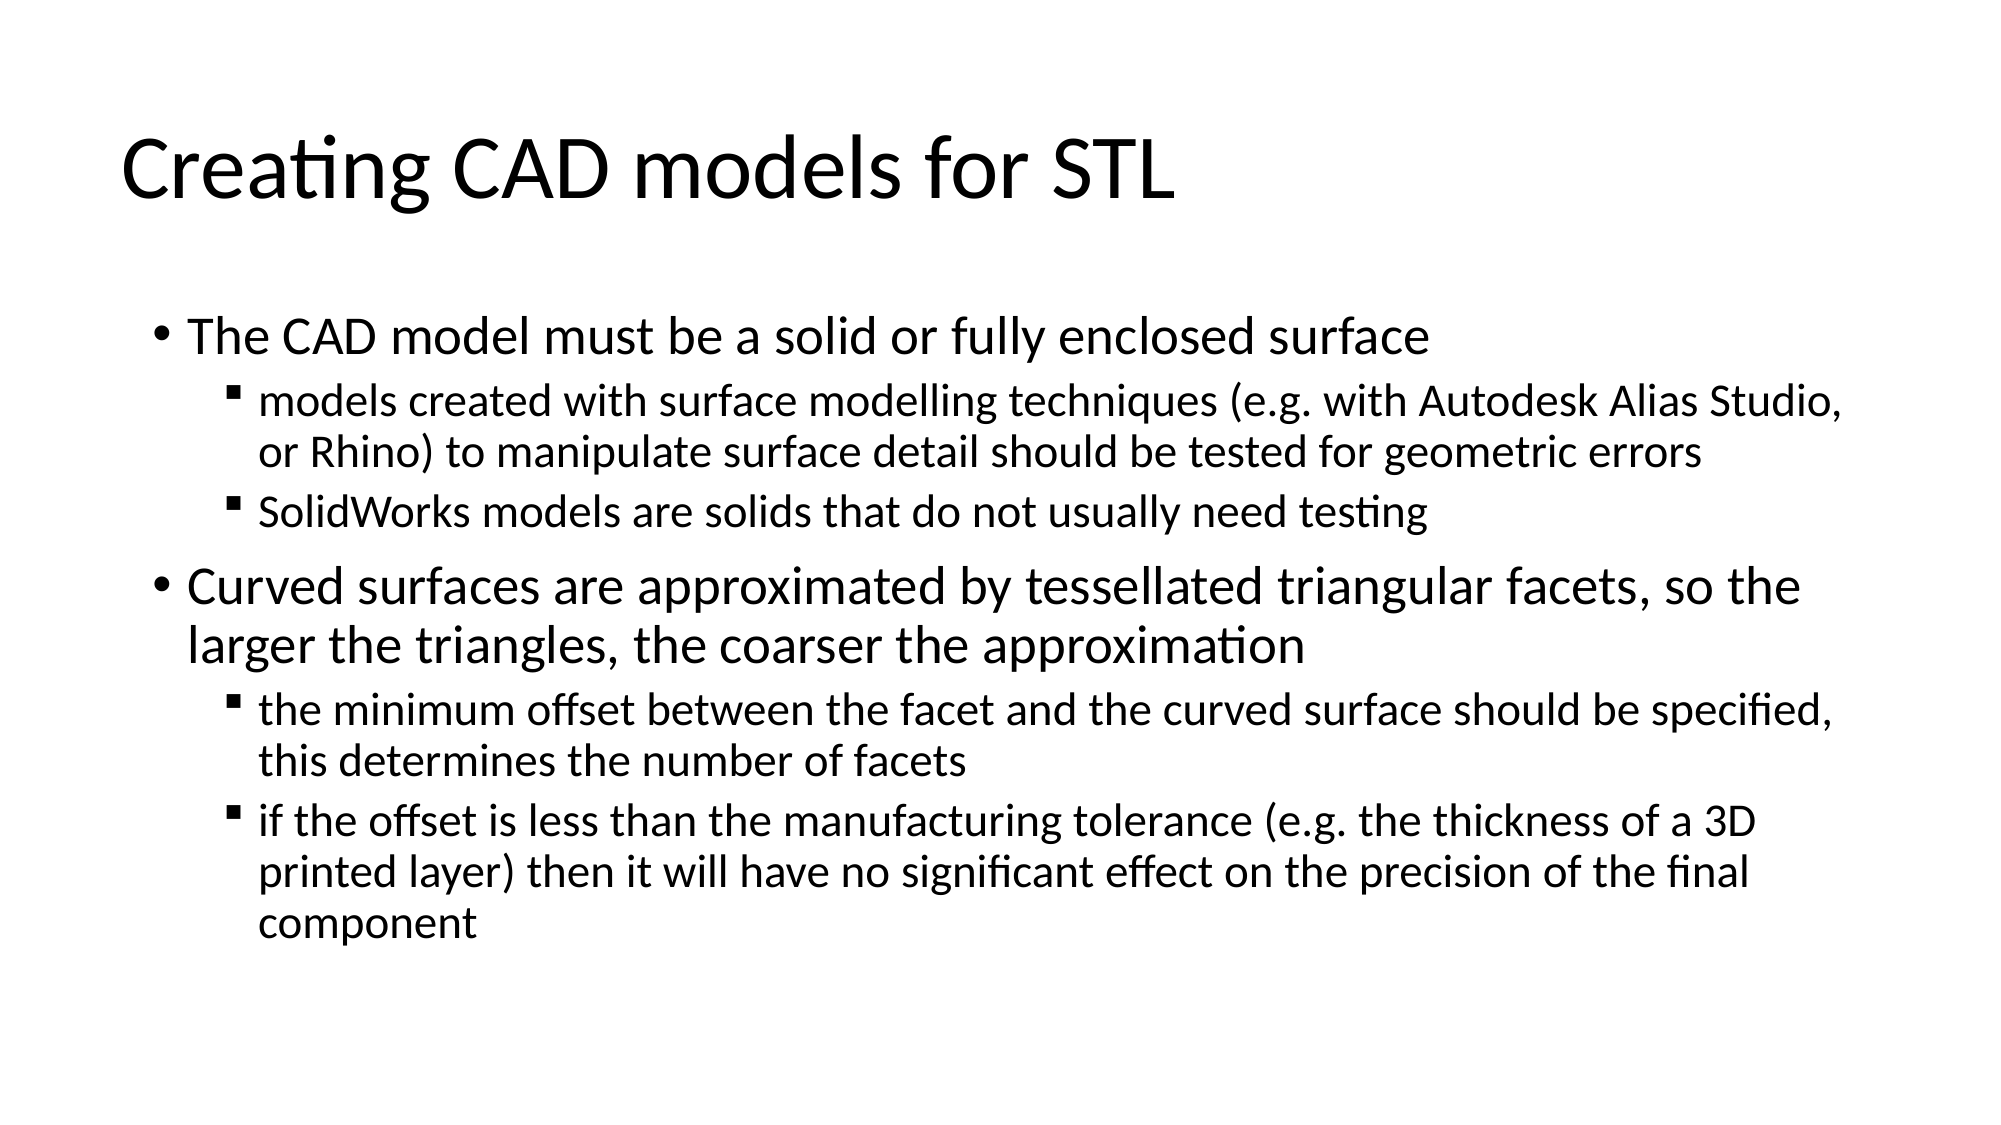

# Creating CAD models for STL
The CAD model must be a solid or fully enclosed surface
models created with surface modelling techniques (e.g. with Autodesk Alias Studio, or Rhino) to manipulate surface detail should be tested for geometric errors
SolidWorks models are solids that do not usually need testing
Curved surfaces are approximated by tessellated triangular facets, so the larger the triangles, the coarser the approximation
the minimum offset between the facet and the curved surface should be specified, this determines the number of facets
if the offset is less than the manufacturing tolerance (e.g. the thickness of a 3D printed layer) then it will have no significant effect on the precision of the final component